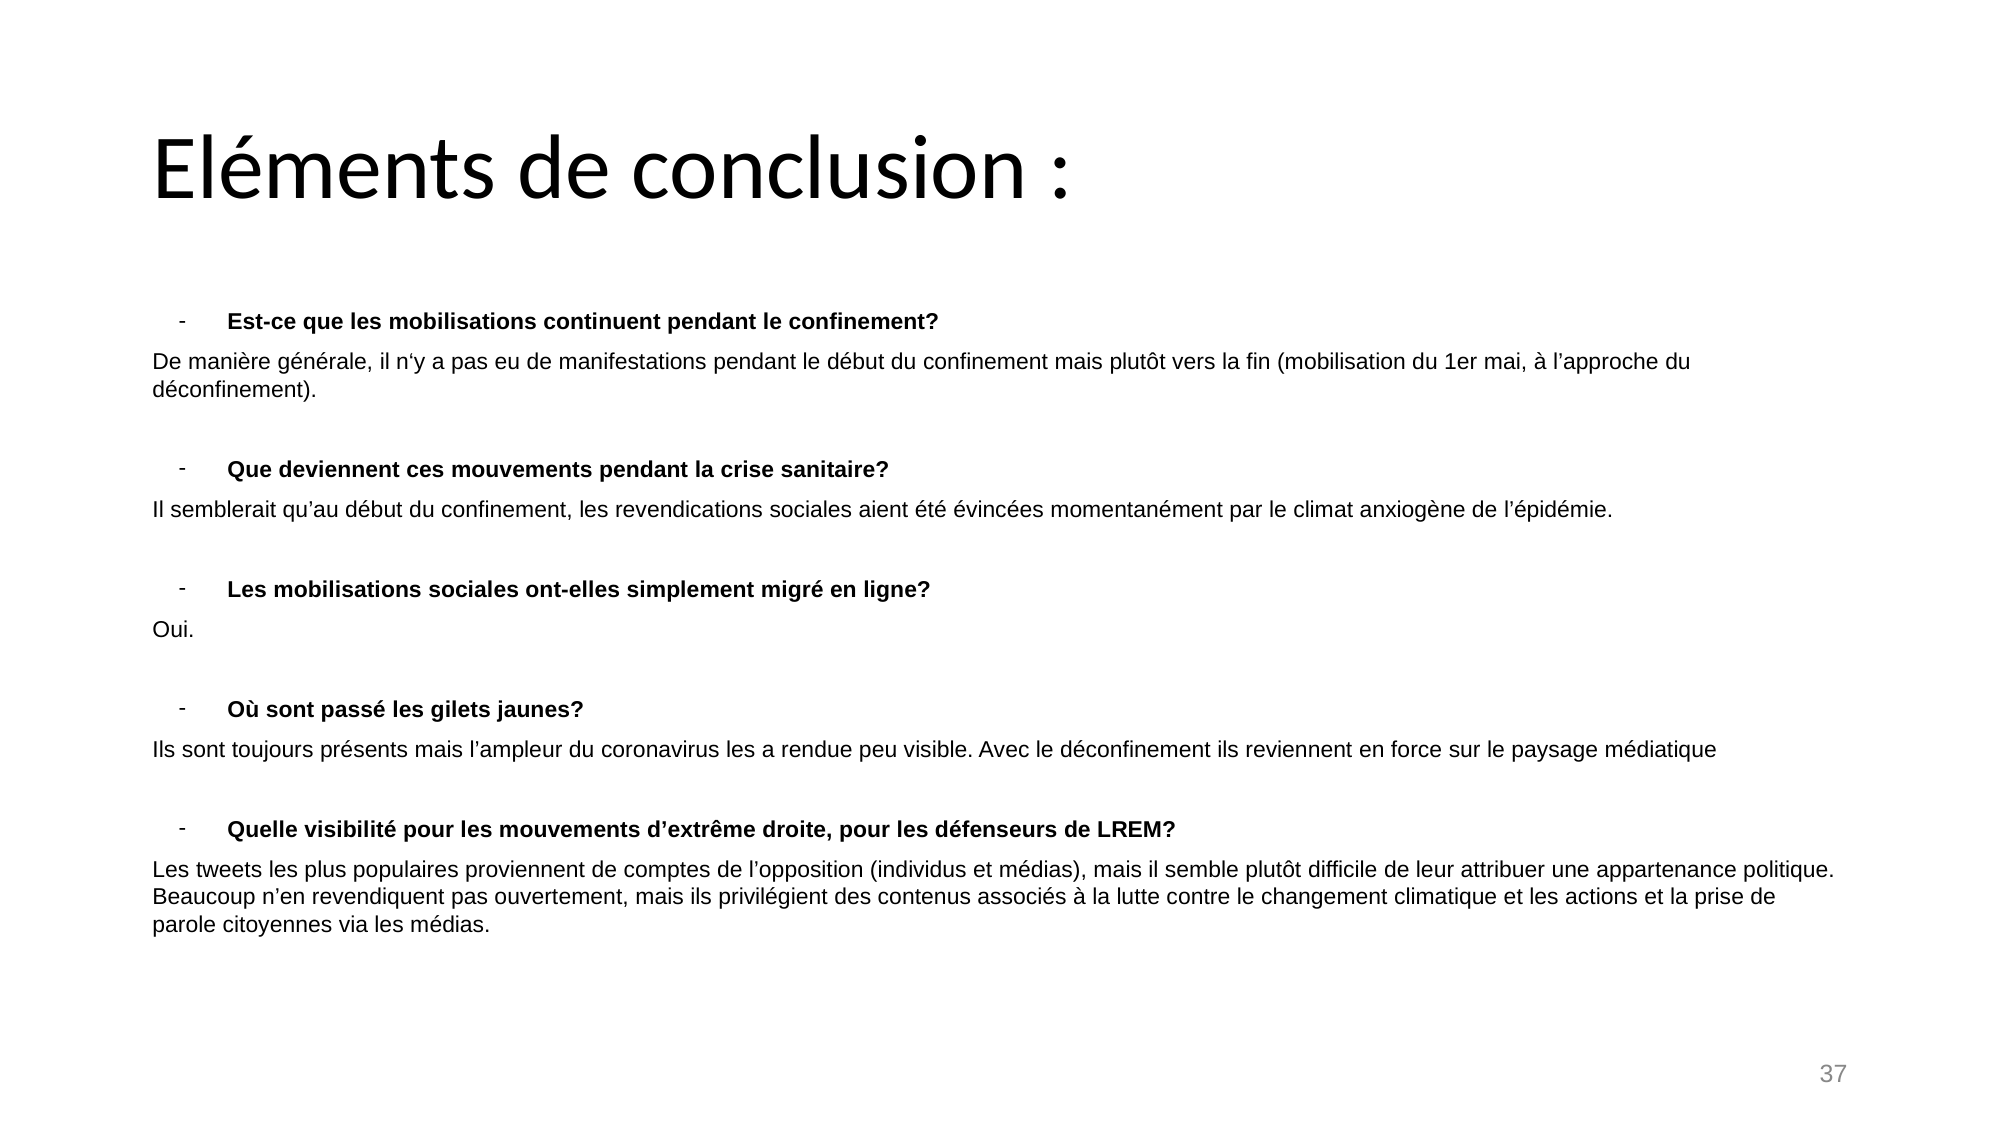

# Eléments de conclusion :
Est-ce que les mobilisations continuent pendant le confinement?
De manière générale, il n‘y a pas eu de manifestations pendant le début du confinement mais plutôt vers la fin (mobilisation du 1er mai, à l’approche du déconfinement).

Que deviennent ces mouvements pendant la crise sanitaire?
Il semblerait qu’au début du confinement, les revendications sociales aient été évincées momentanément par le climat anxiogène de l’épidémie.

Les mobilisations sociales ont-elles simplement migré en ligne?
Oui.

Où sont passé les gilets jaunes?
Ils sont toujours présents mais l’ampleur du coronavirus les a rendue peu visible. Avec le déconfinement ils reviennent en force sur le paysage médiatique

Quelle visibilité pour les mouvements d’extrême droite, pour les défenseurs de LREM?
Les tweets les plus populaires proviennent de comptes de l’opposition (individus et médias), mais il semble plutôt difficile de leur attribuer une appartenance politique. Beaucoup n’en revendiquent pas ouvertement, mais ils privilégient des contenus associés à la lutte contre le changement climatique et les actions et la prise de parole citoyennes via les médias.

37